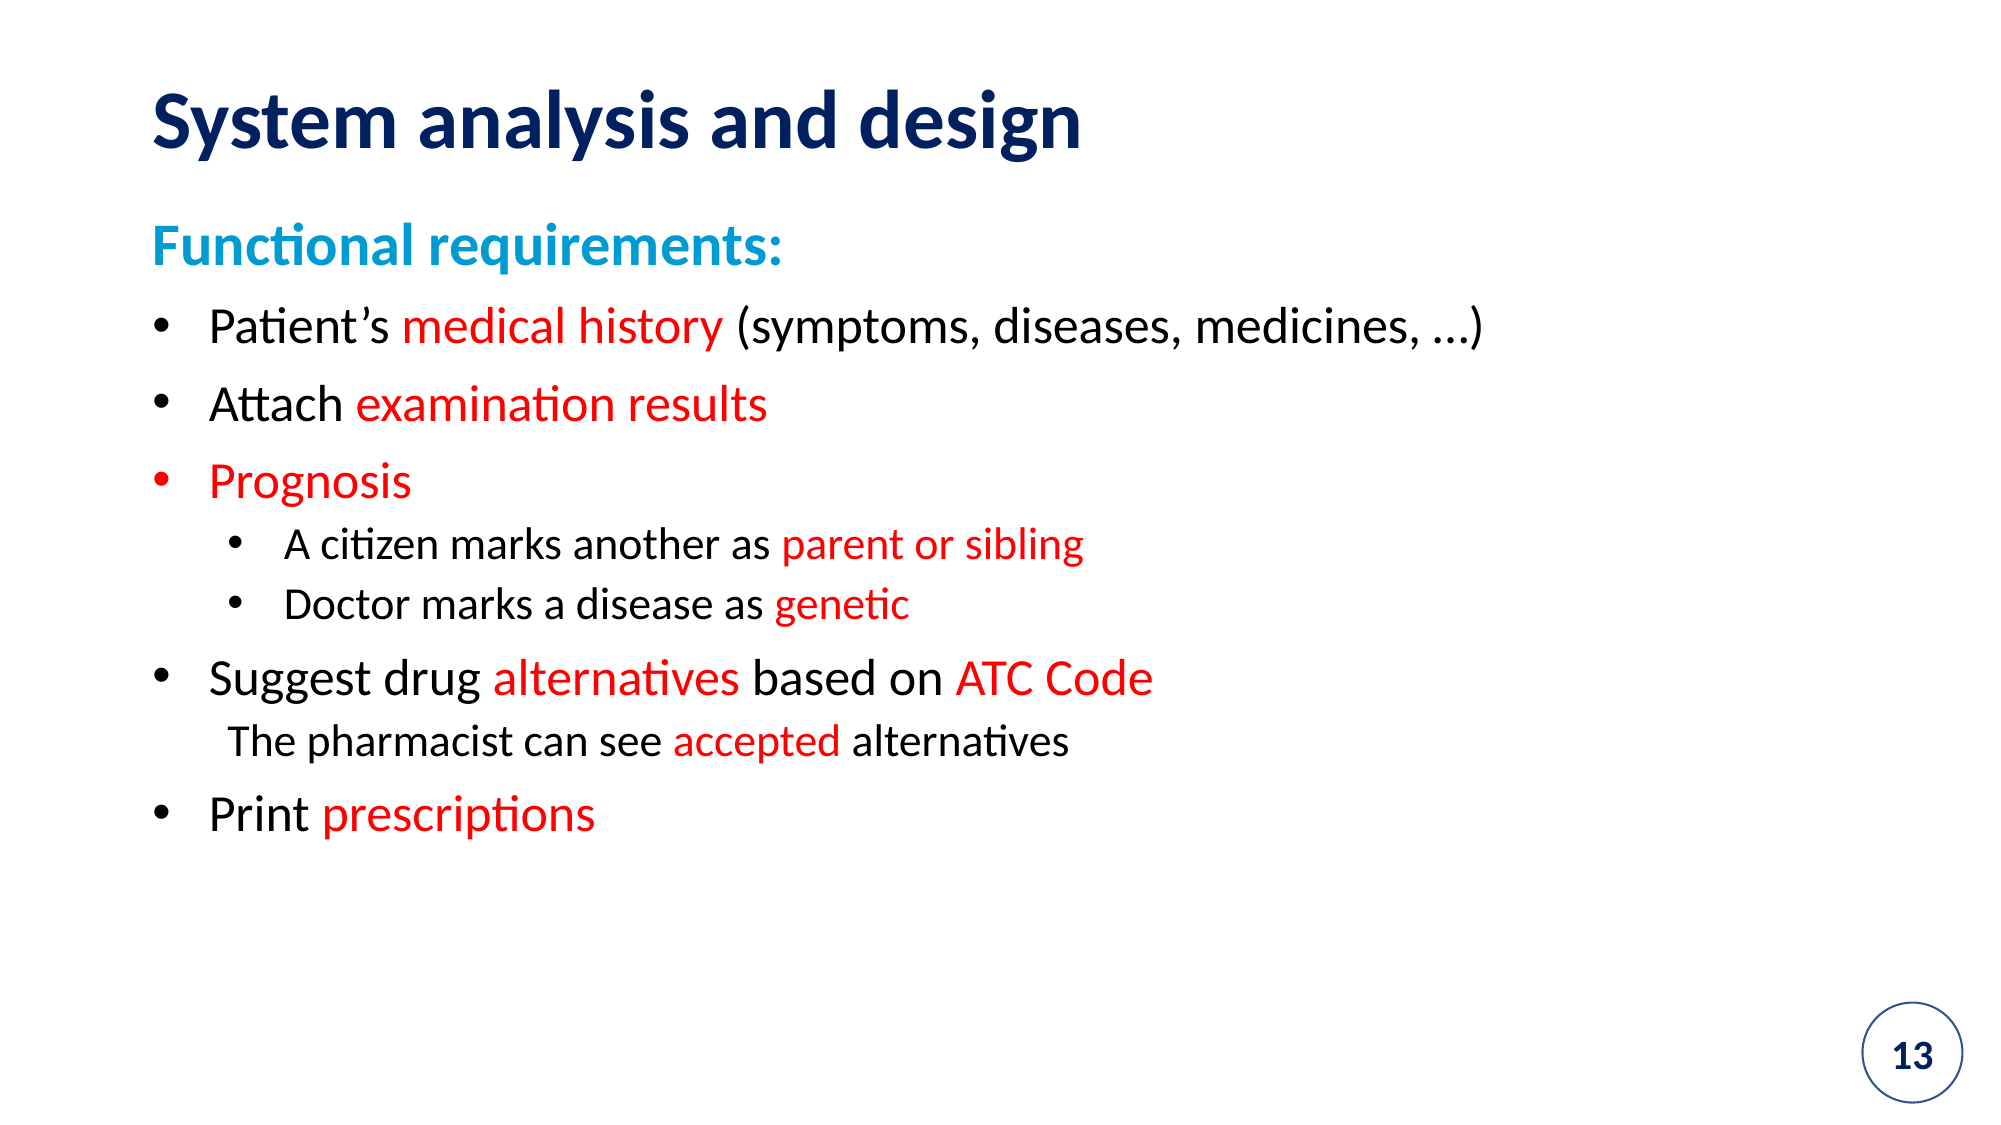

System analysis and design
Functional requirements:
Patient’s medical history (symptoms, diseases, medicines, …)
Attach examination results
Prognosis
A citizen marks another as parent or sibling
Doctor marks a disease as genetic
Suggest drug alternatives based on ATC Code
The pharmacist can see accepted alternatives
Print prescriptions

13